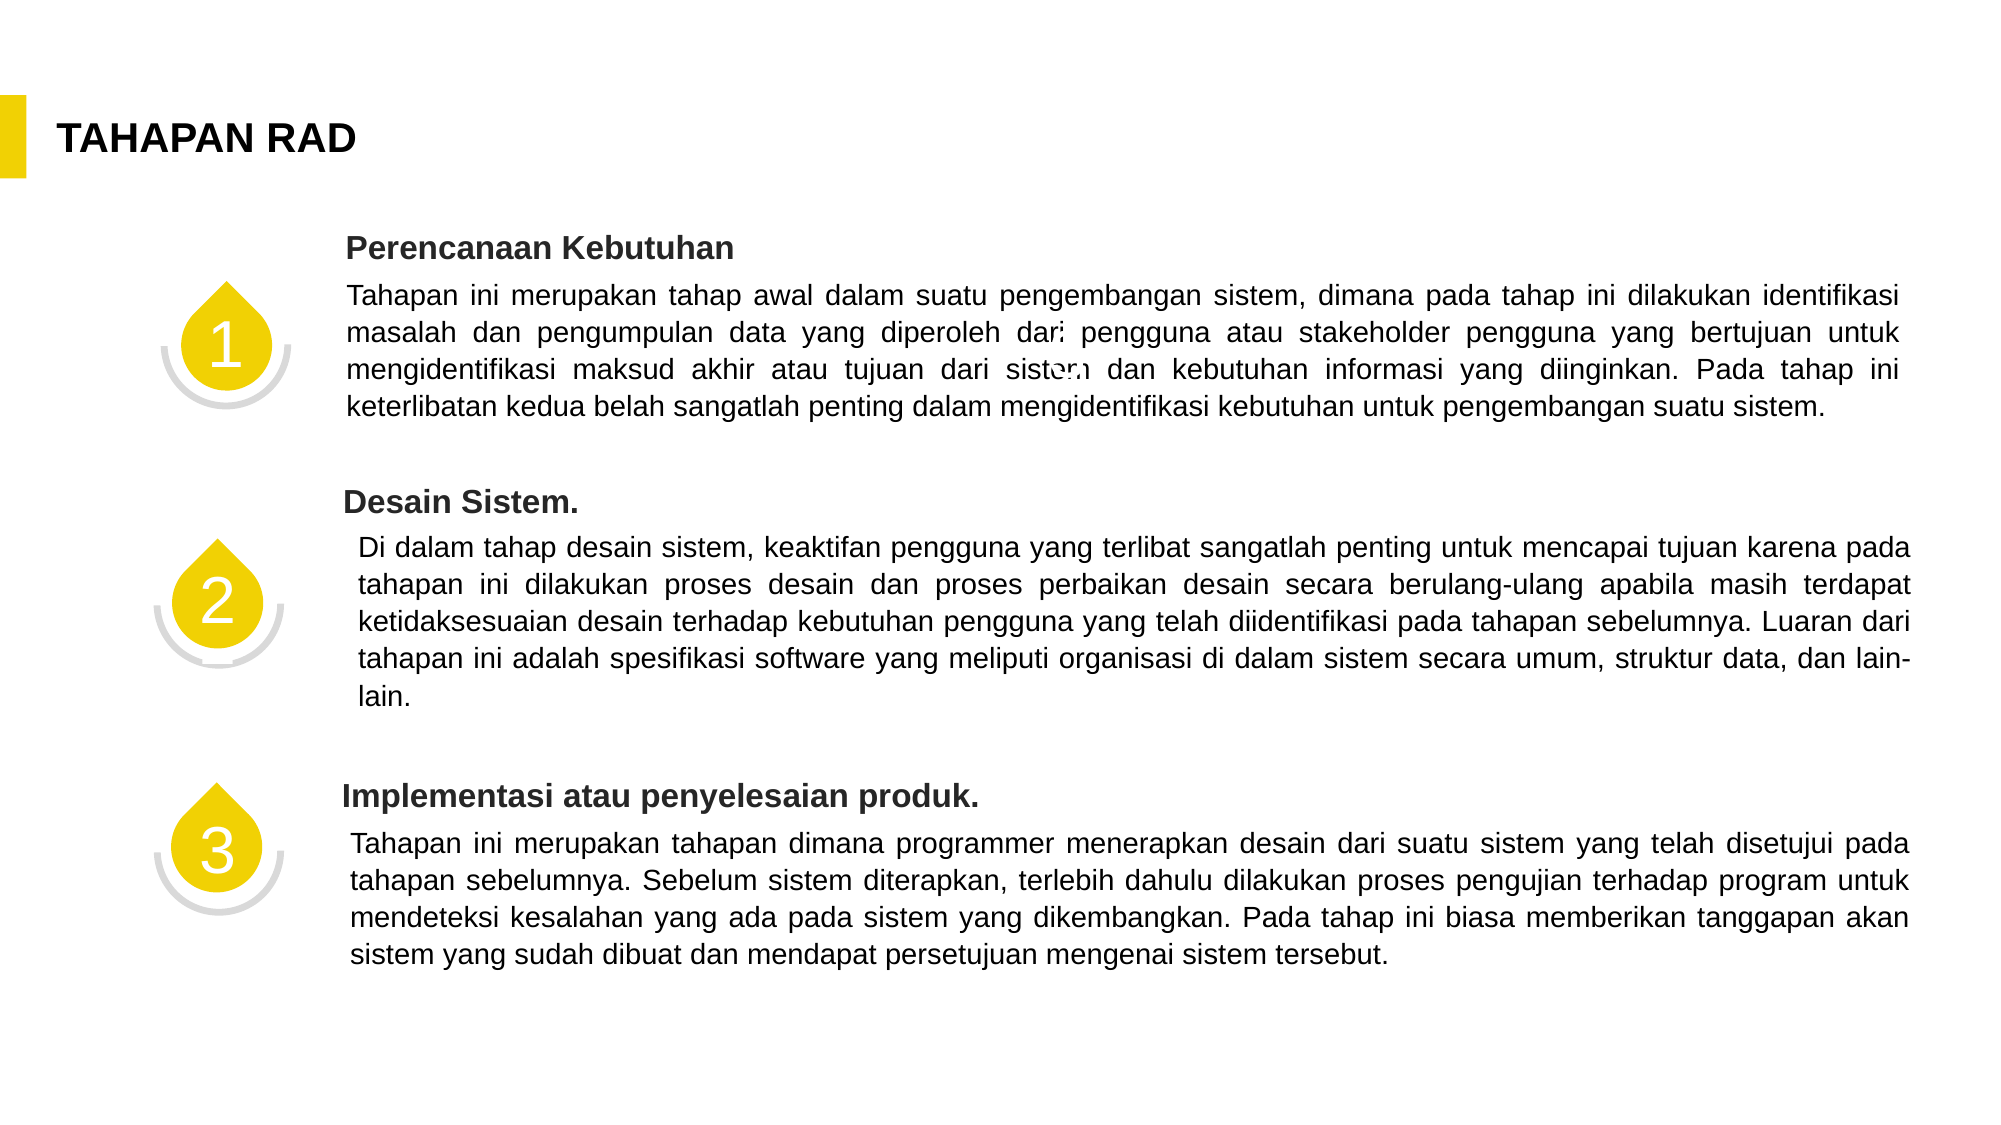

TAHAPAN RAD
Perencanaan Kebutuhan
Tahapan ini merupakan tahap awal dalam suatu pengembangan sistem, dimana pada tahap ini dilakukan identifikasi masalah dan pengumpulan data yang diperoleh dari pengguna atau stakeholder pengguna yang bertujuan untuk mengidentifikasi maksud akhir atau tujuan dari sistem dan kebutuhan informasi yang diinginkan. Pada tahap ini keterlibatan kedua belah sangatlah penting dalam mengidentifikasi kebutuhan untuk pengembangan suatu sistem.

1

3
3
Desain Sistem.
Di dalam tahap desain sistem, keaktifan pengguna yang terlibat sangatlah penting untuk mencapai tujuan karena pada tahapan ini dilakukan proses desain dan proses perbaikan desain secara berulang-ulang apabila masih terdapat ketidaksesuaian desain terhadap kebutuhan pengguna yang telah diidentifikasi pada tahapan sebelumnya. Luaran dari tahapan ini adalah spesifikasi software yang meliputi organisasi di dalam sistem secara umum, struktur data, dan lain-lain.

2

2
3
Implementasi atau penyelesaian produk.
Tahapan ini merupakan tahapan dimana programmer menerapkan desain dari suatu sistem yang telah disetujui pada tahapan sebelumnya. Sebelum sistem diterapkan, terlebih dahulu dilakukan proses pengujian terhadap program untuk mendeteksi kesalahan yang ada pada sistem yang dikembangkan. Pada tahap ini biasa memberikan tanggapan akan sistem yang sudah dibuat dan mendapat persetujuan mengenai sistem tersebut.

3

3